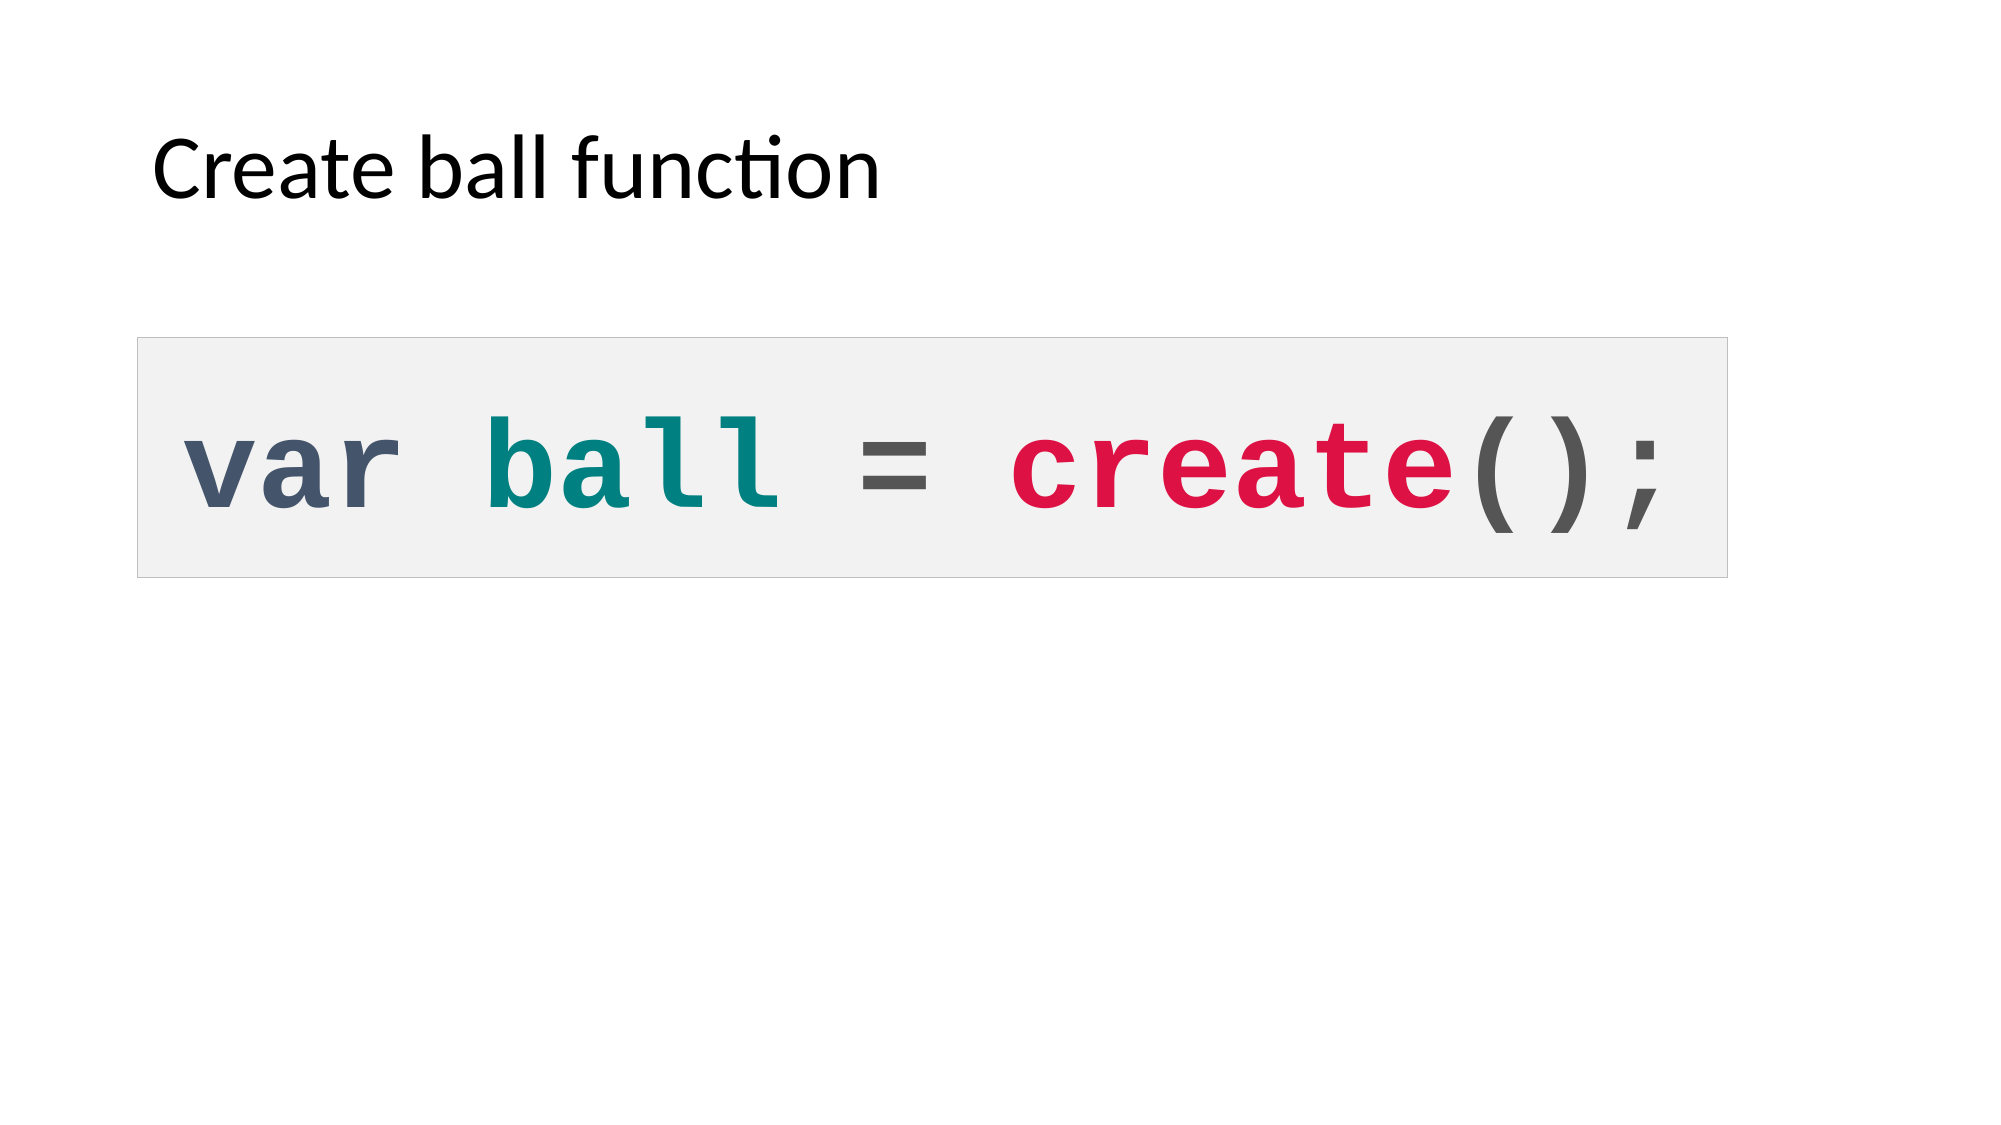

# Create ball function
var ball = create();